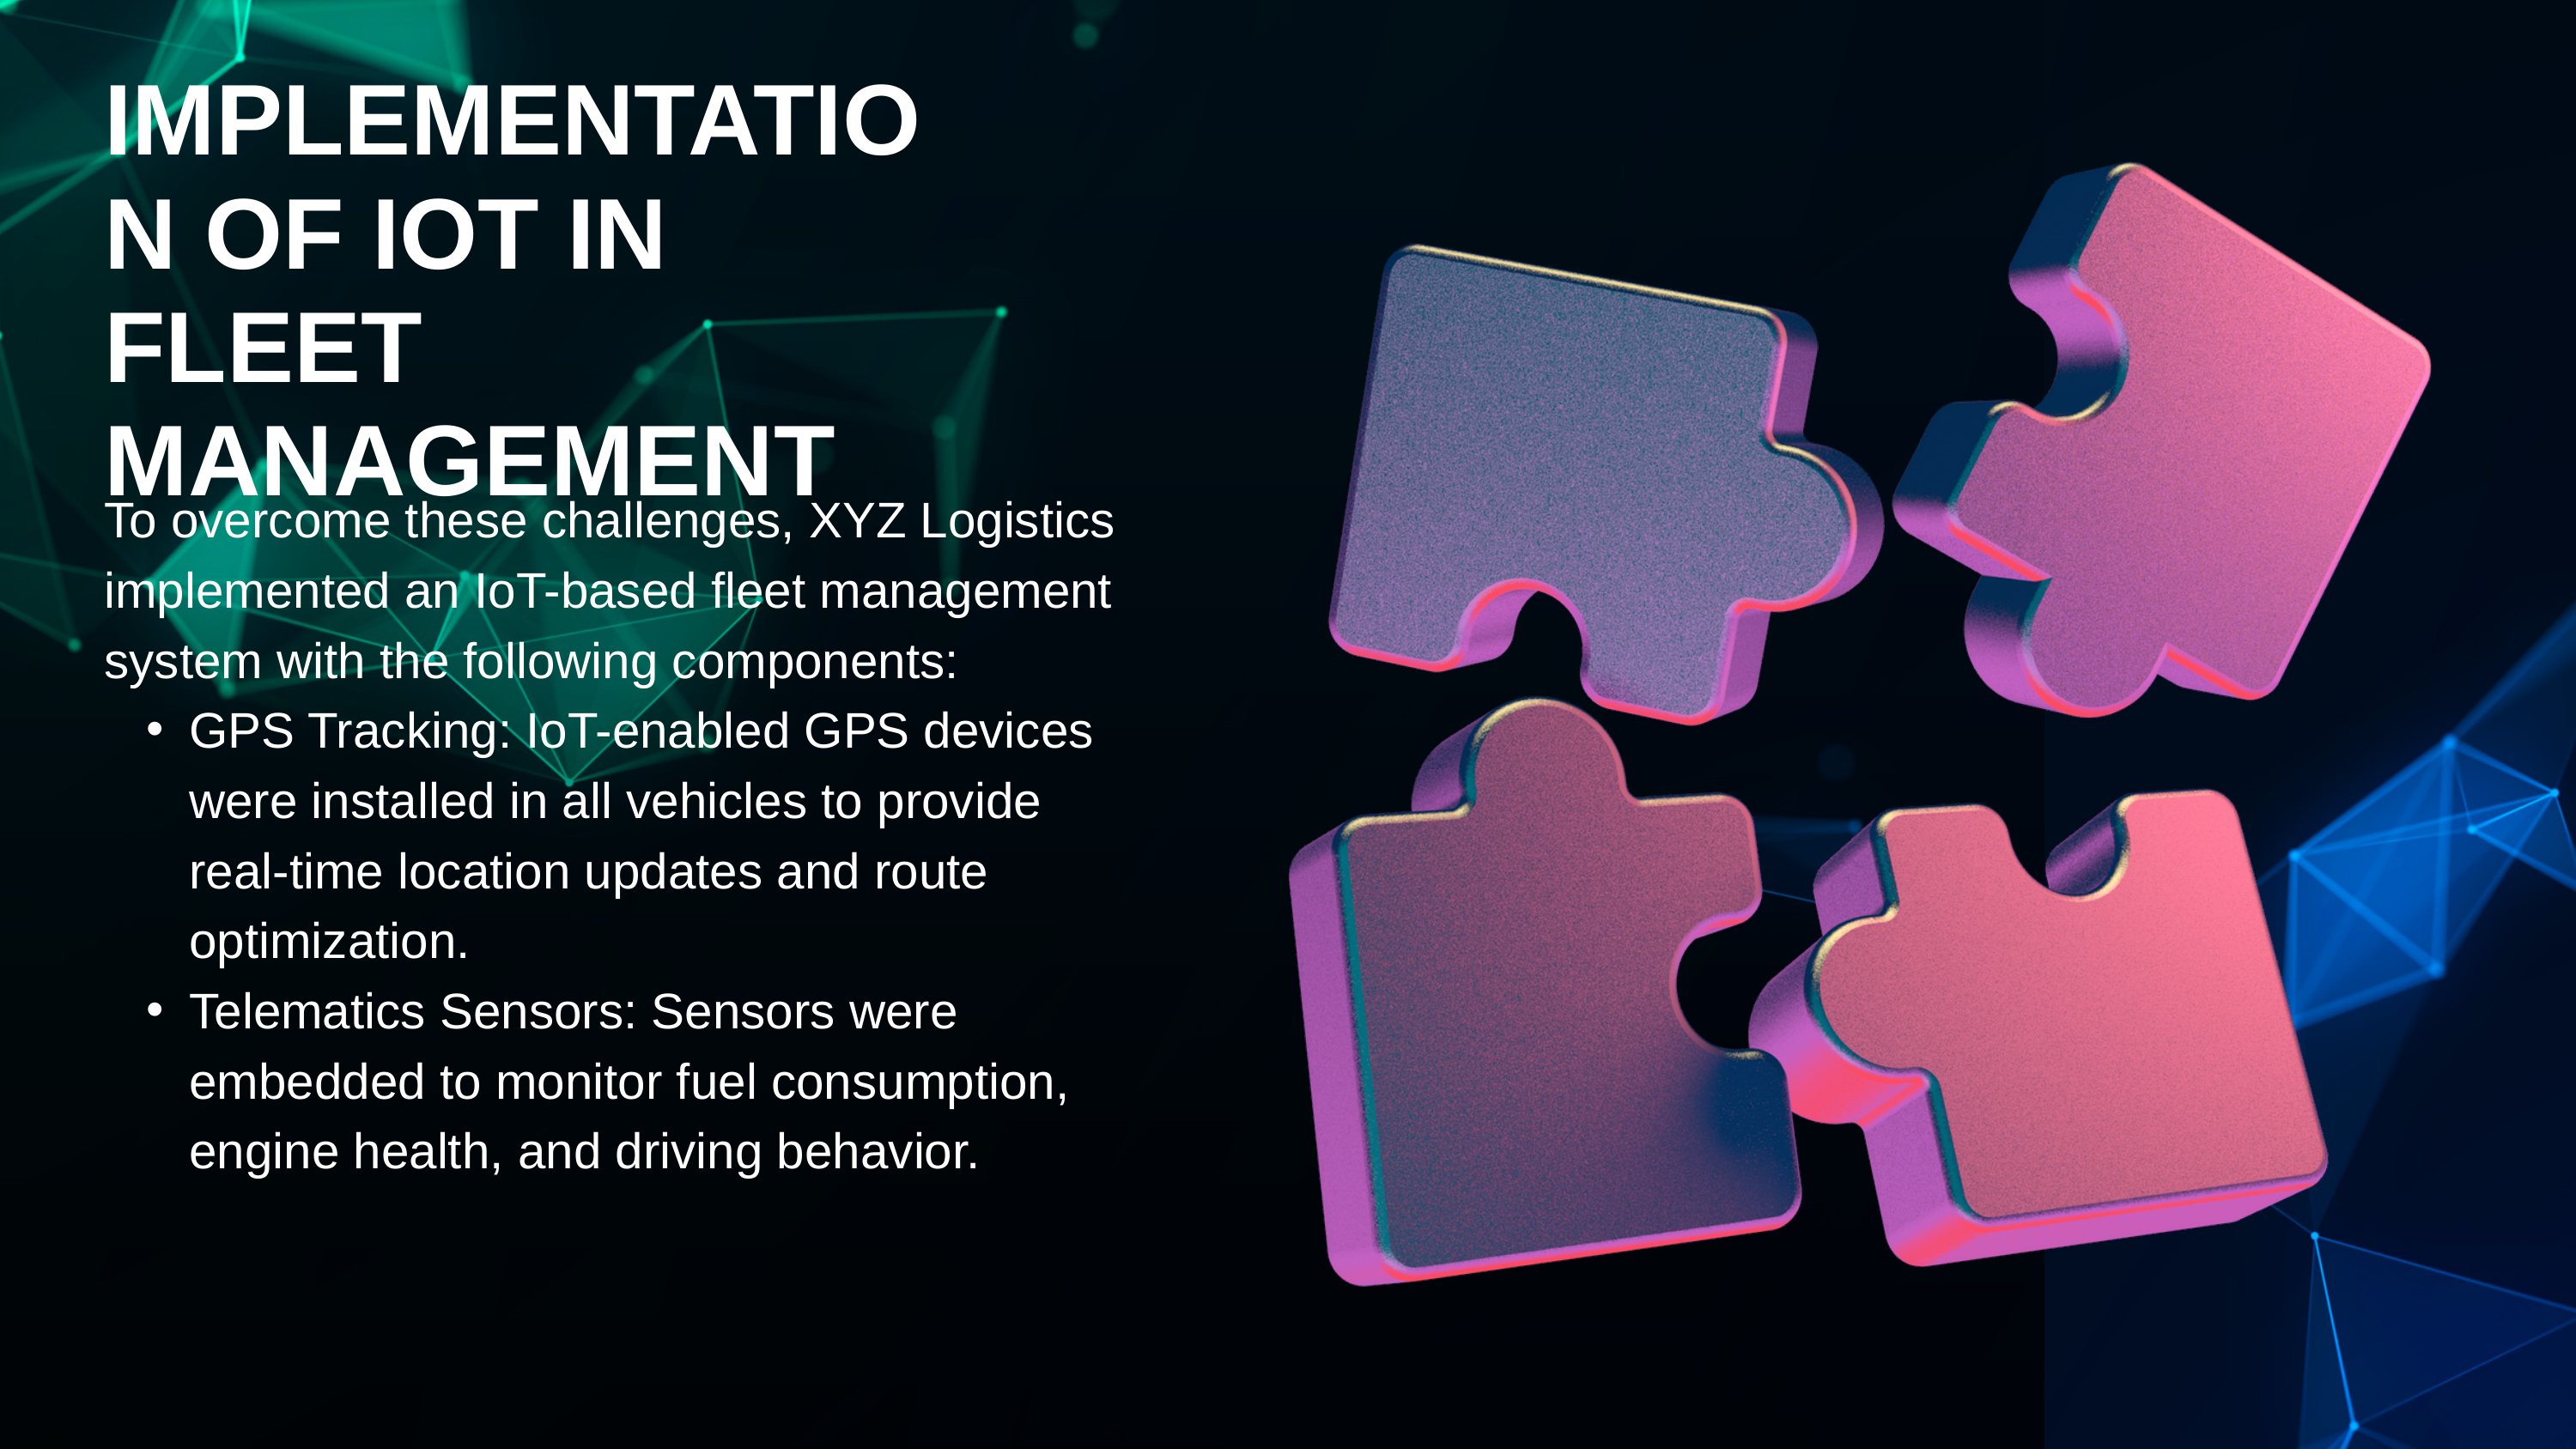

IMPLEMENTATION OF IOT IN FLEET MANAGEMENT

To overcome these challenges, XYZ Logistics implemented an IoT-based fleet management system with the following components:
GPS Tracking: IoT-enabled GPS devices were installed in all vehicles to provide real-time location updates and route optimization.
Telematics Sensors: Sensors were embedded to monitor fuel consumption, engine health, and driving behavior.